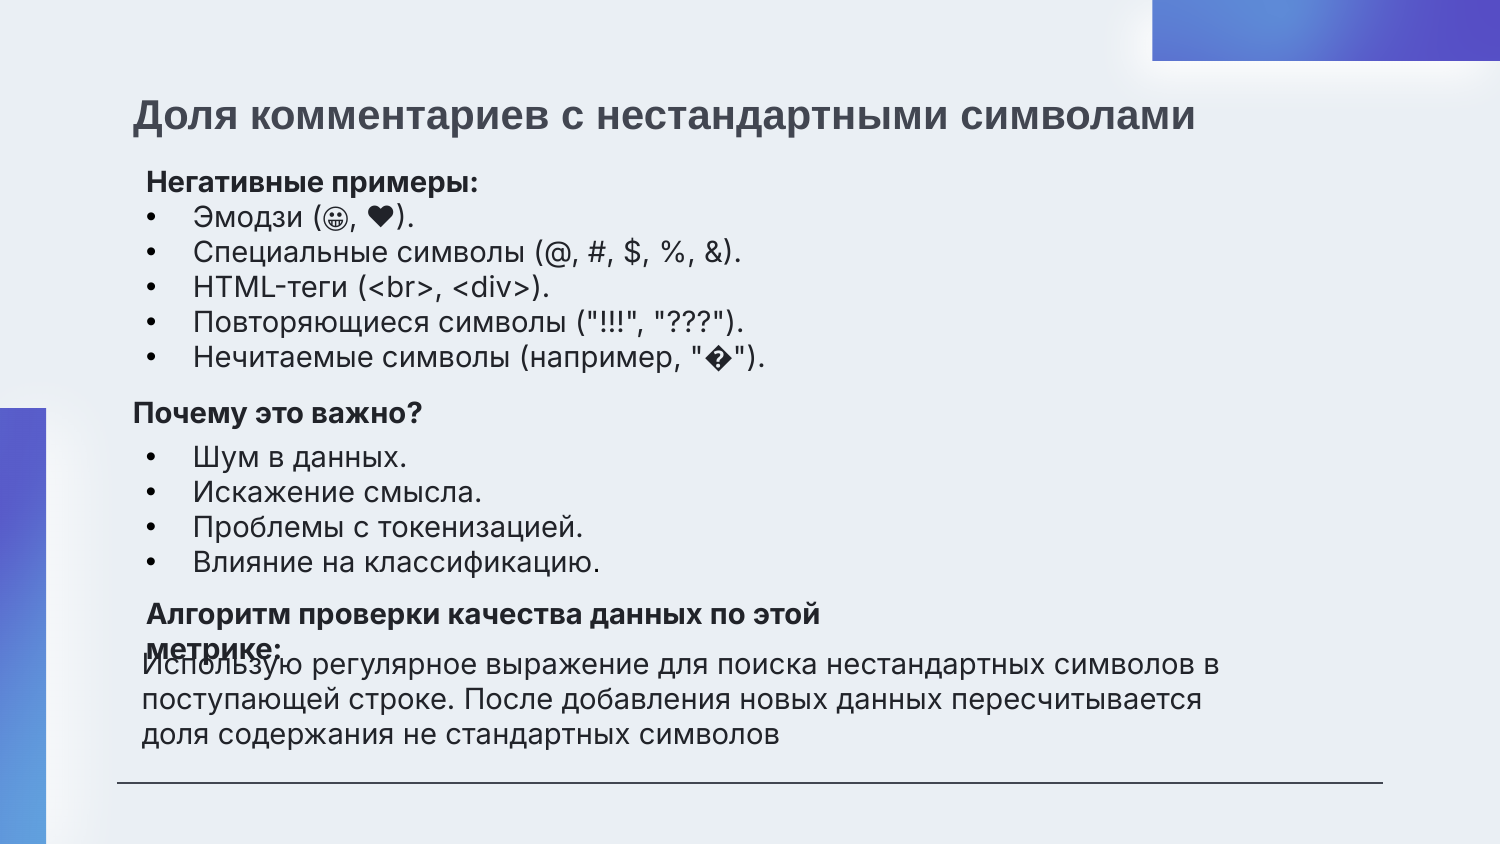

# Доля комментариев с нестандартными символами
Негативные примеры:
Эмодзи (😀, ❤️).
Специальные символы (@, #, $, %, &).
HTML-теги (<br>, <div>).
Повторяющиеся символы ("!!!", "???").
Нечитаемые символы (например, "�").
Почему это важно?
Шум в данных.
Искажение смысла.
Проблемы с токенизацией.
Влияние на классификацию.
Алгоритм проверки качества данных по этой метрике:
Использую регулярное выражение для поиска нестандартных символов в поступающей строке. После добавления новых данных пересчитывается доля содержания не стандартных символов